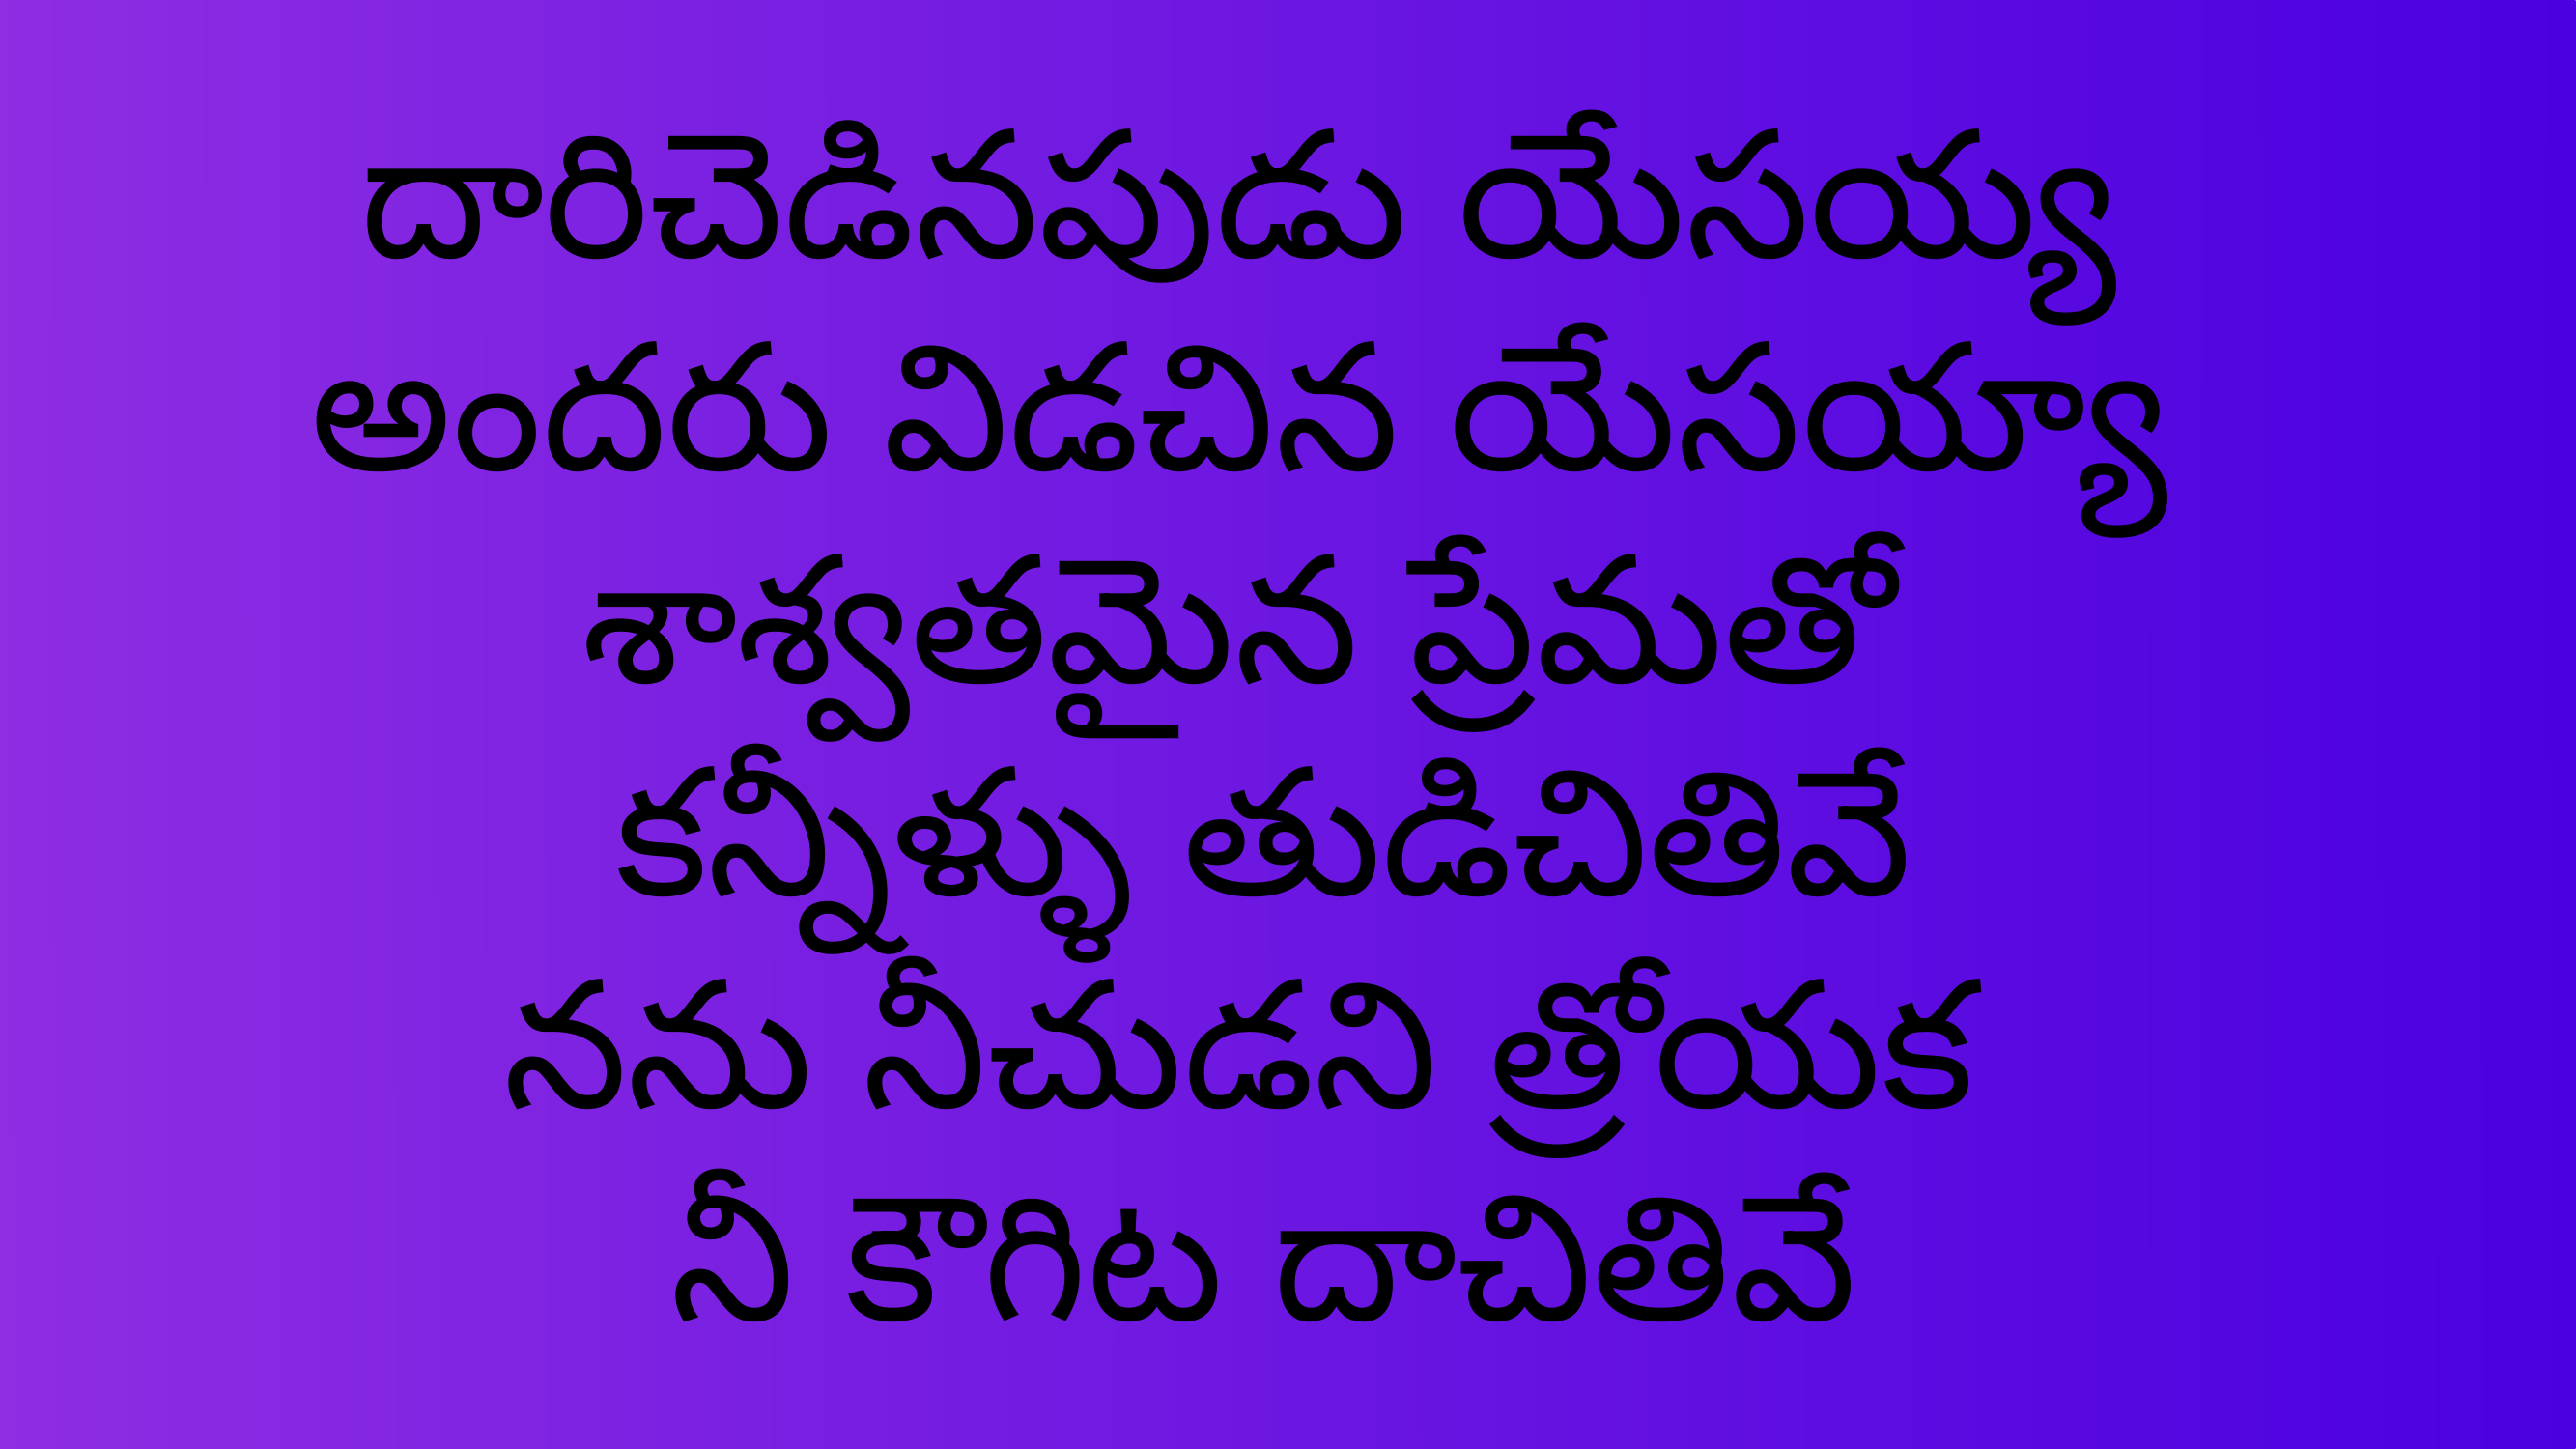

దారిచెడినపుడు యేసయ్య
అందరు విడచిన యేసయ్యా
శాశ్వతమైన ప్రేమతో
 కన్నీళ్ళు తుడిచితివే
నను నీచుడని త్రోయక
 నీ కౌగిట దాచితివే